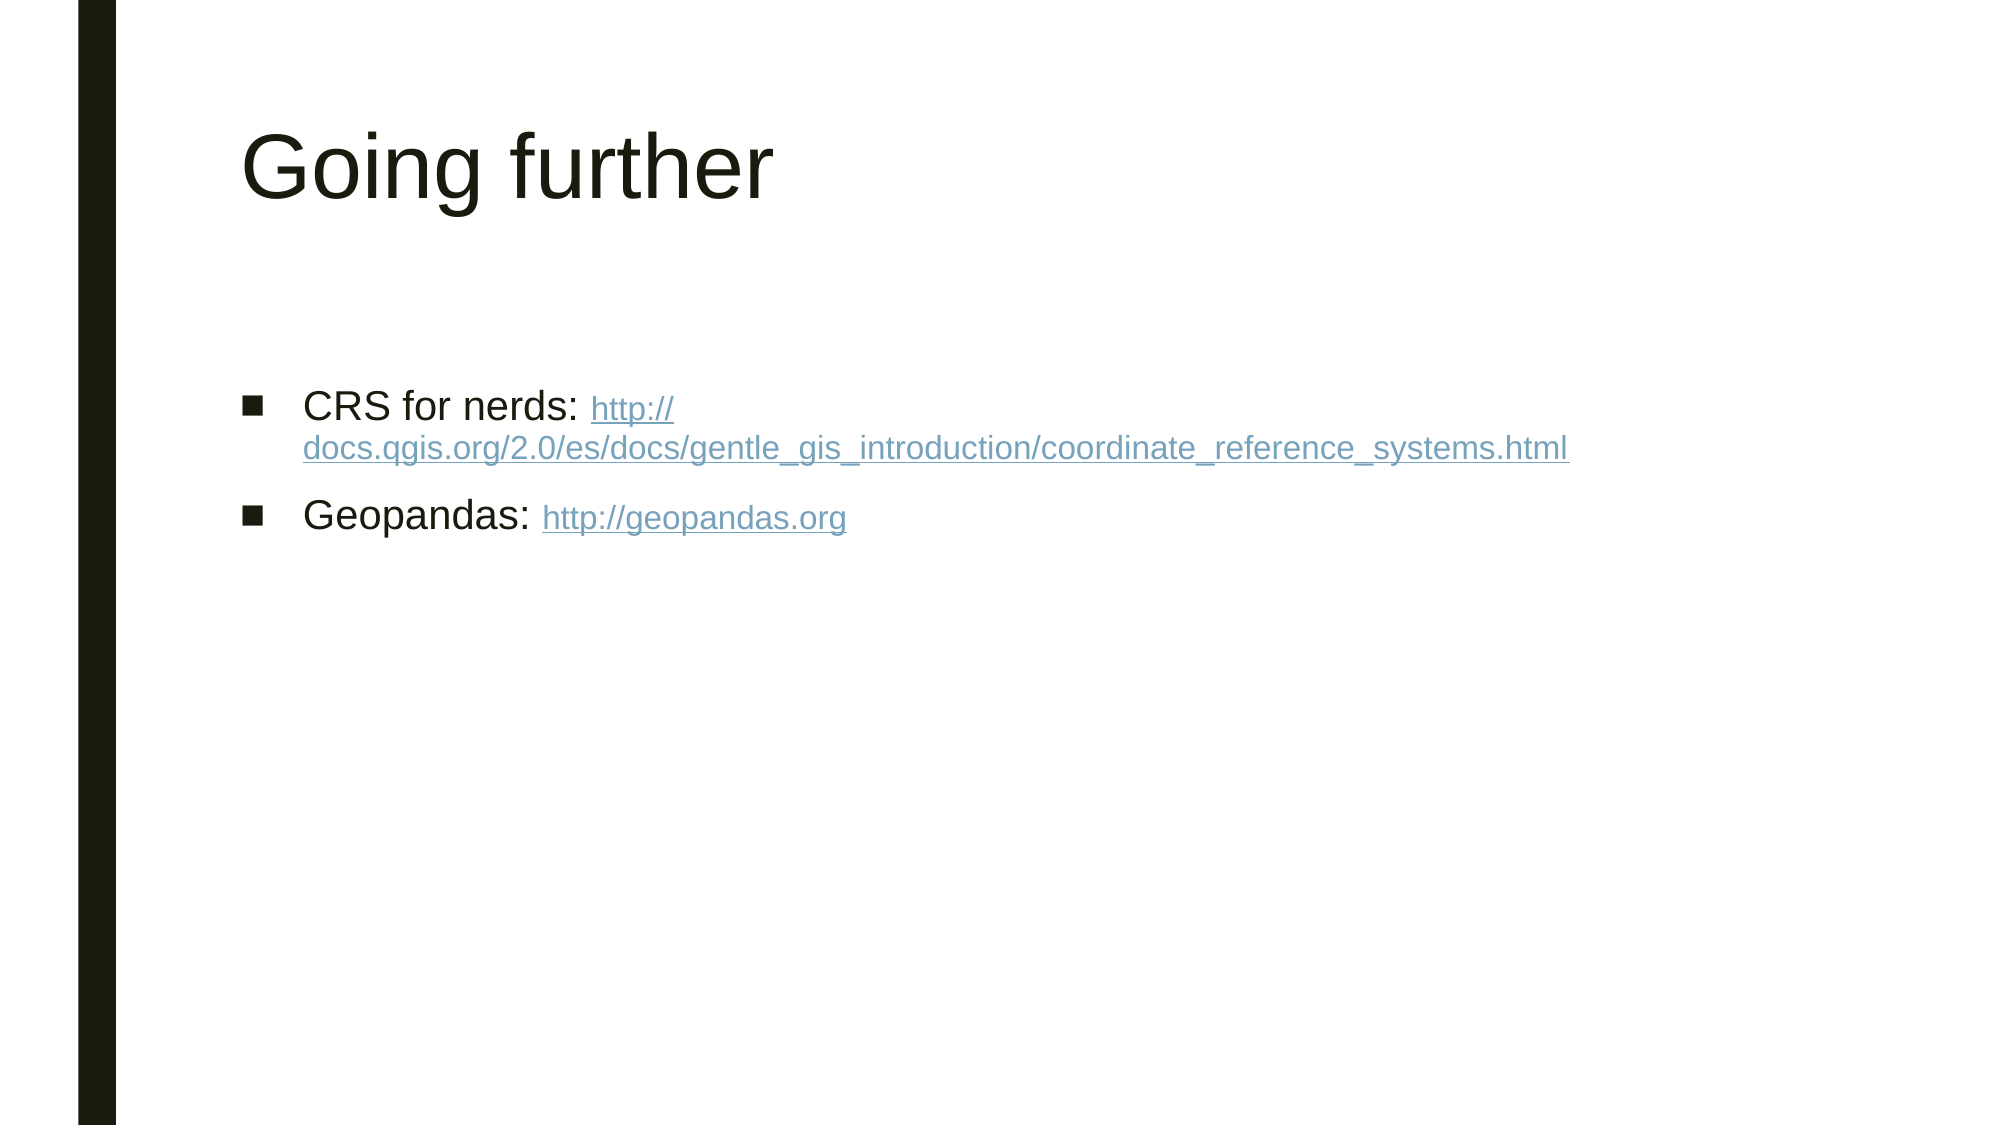

# Going further
CRS for nerds: http://docs.qgis.org/2.0/es/docs/gentle_gis_introduction/coordinate_reference_systems.html
Geopandas: http://geopandas.org